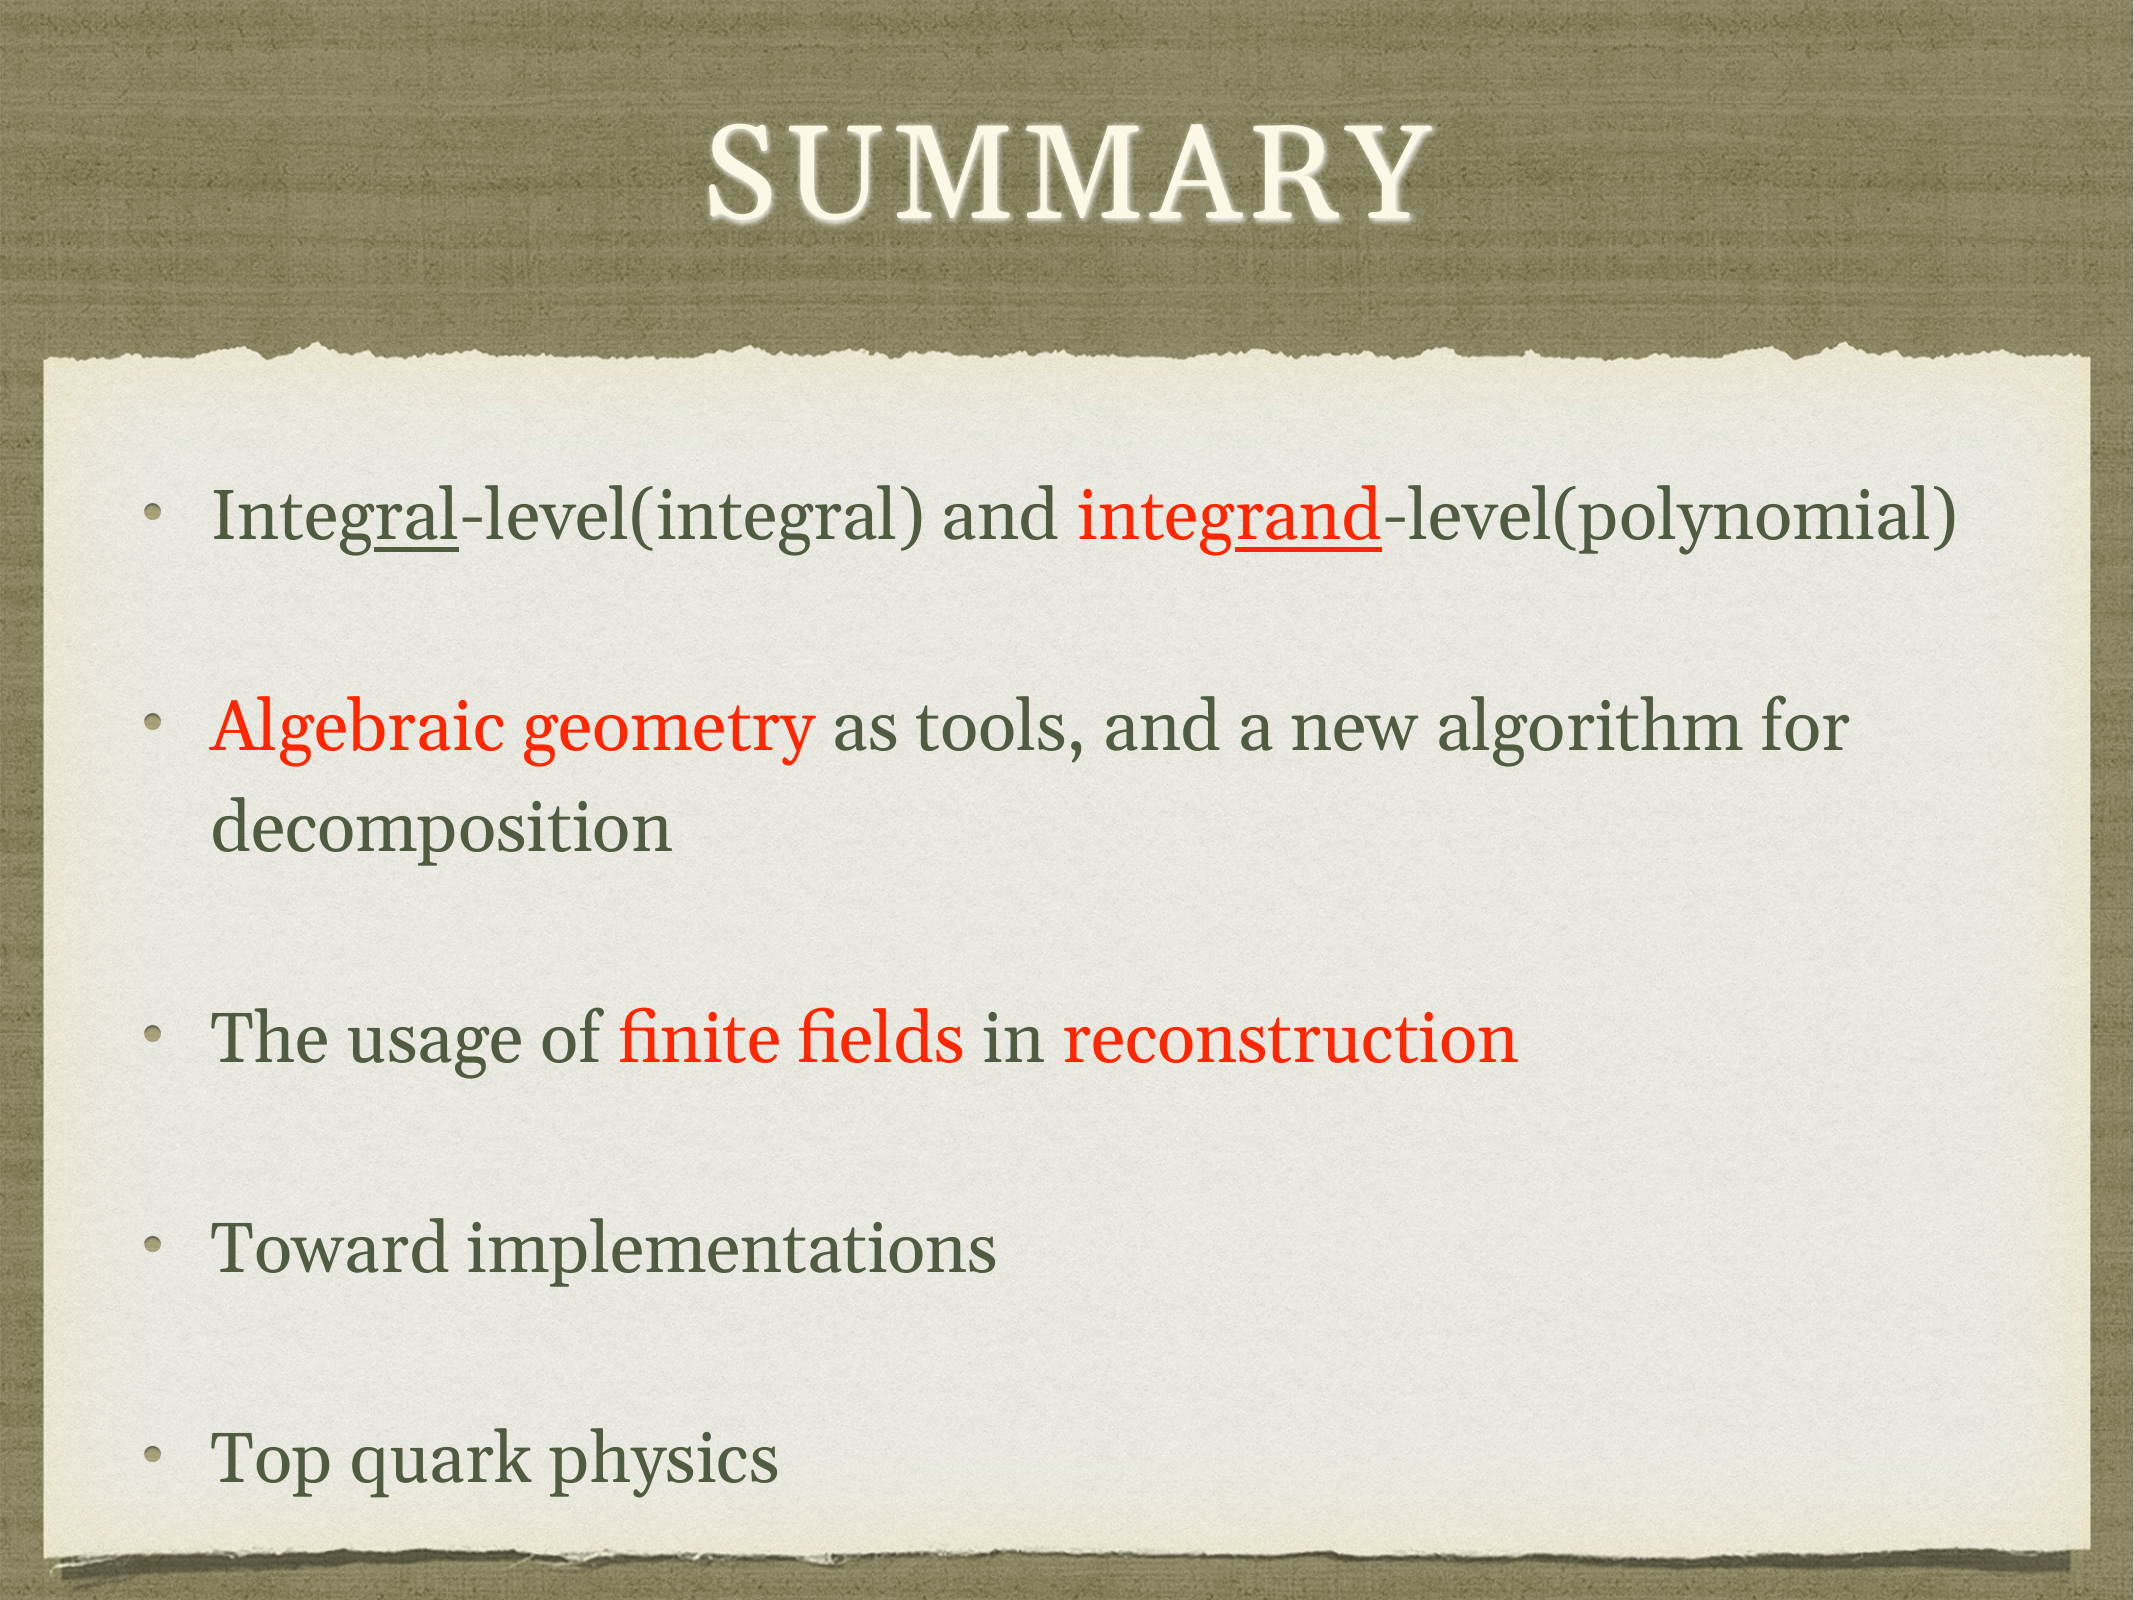

# summary
Integral-level(integral) and integrand-level(polynomial)
Algebraic geometry as tools, and a new algorithm for decomposition
The usage of finite fields in reconstruction
Toward implementations
Top quark physics
35